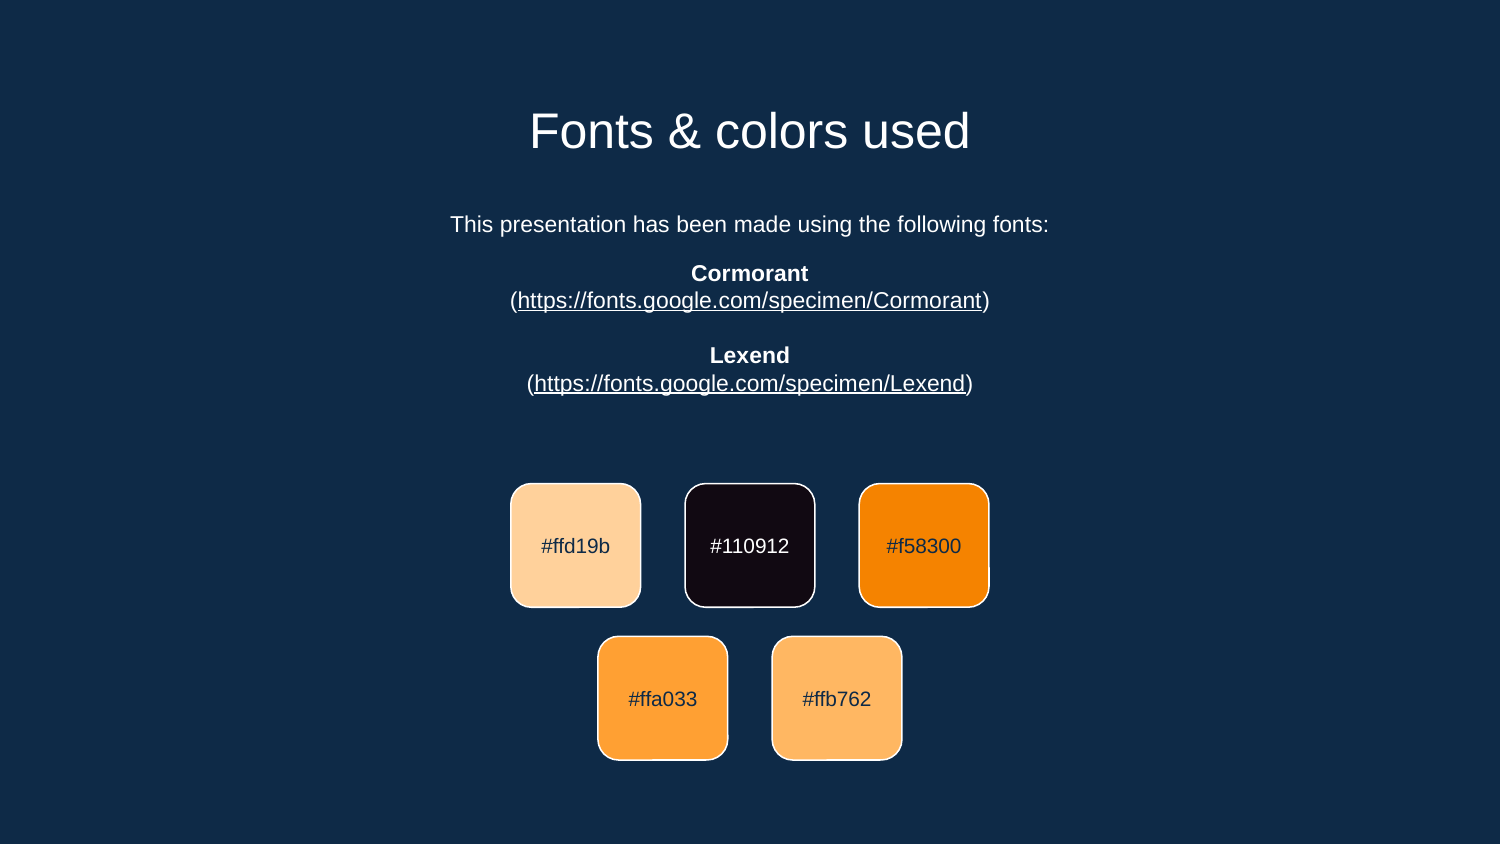

# Fonts & colors used
This presentation has been made using the following fonts:
Cormorant
(https://fonts.google.com/specimen/Cormorant)

Lexend
(https://fonts.google.com/specimen/Lexend)

#ffd19b
#110912
#f58300

#ffa033
#ffb762